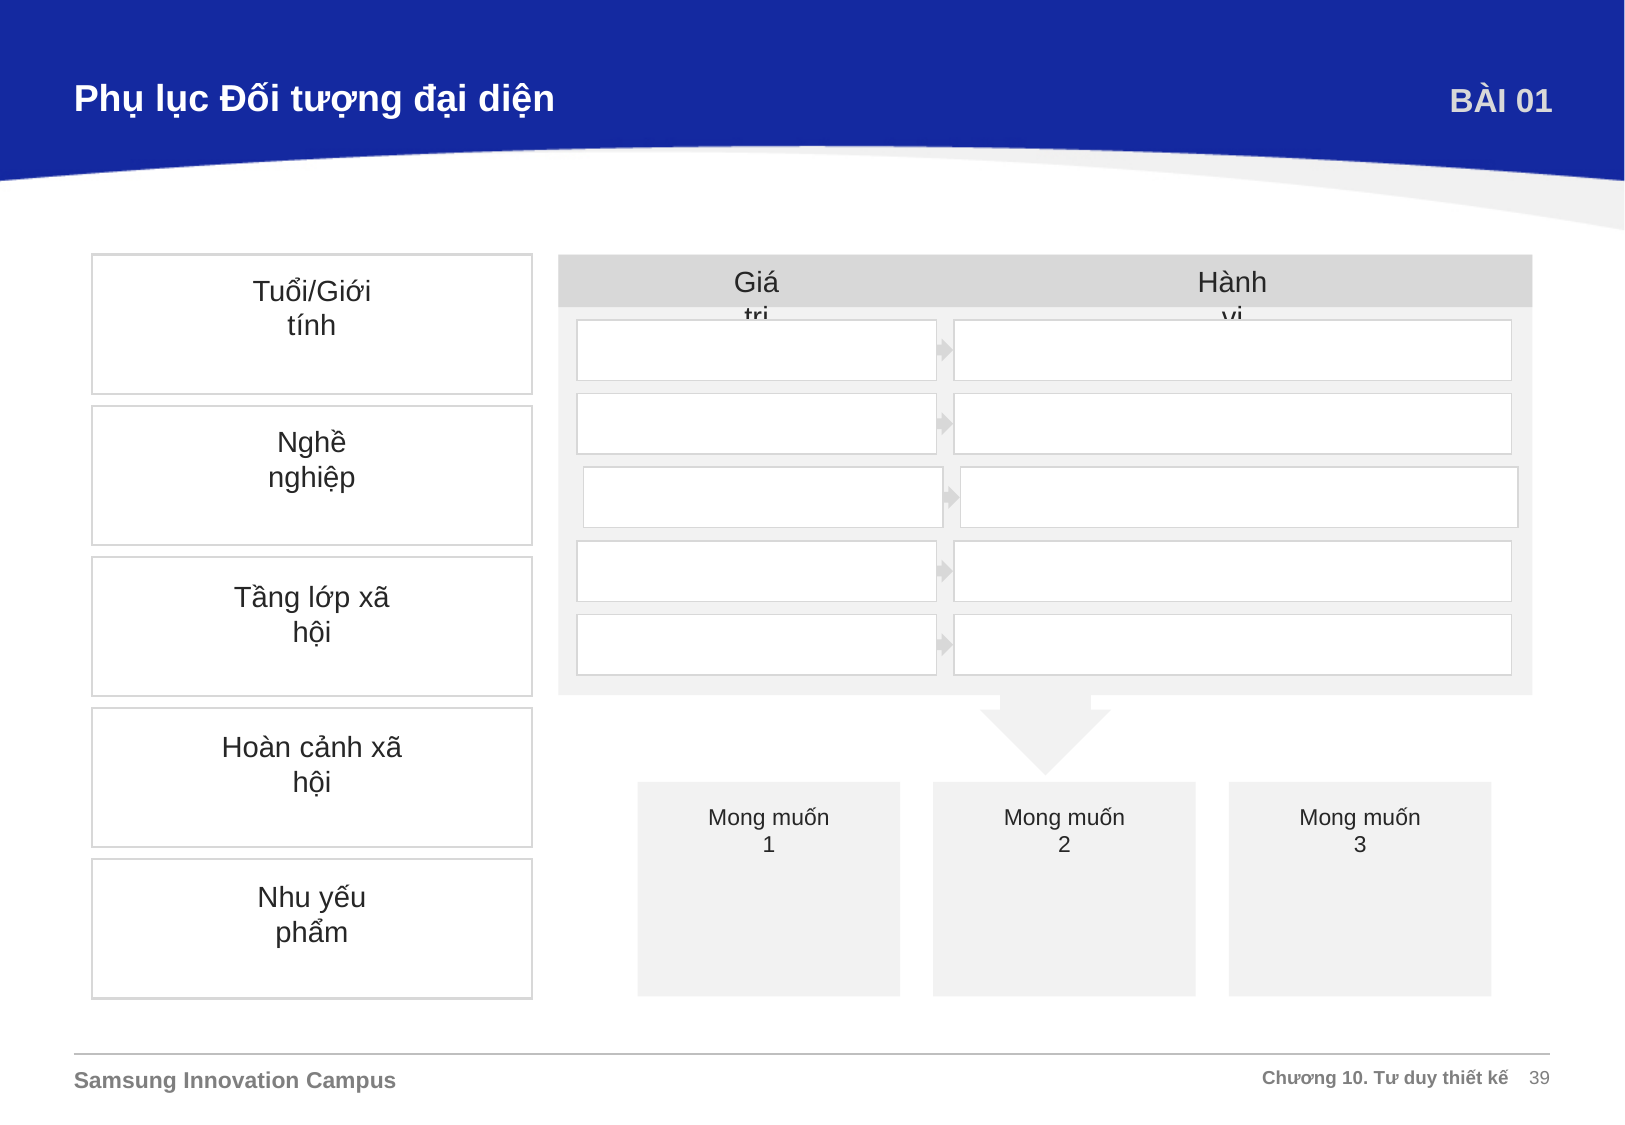

Phụ lục Đối tượng đại diện
BÀI 01

Giá trị
Hành vi
Tuổi/Giới tính

Nghề nghiệp

Tầng lớp xã hội

Hoàn cảnh xã hội

Mong muốn 1
Mong muốn 2
Mong muốn 3

Nhu yếu phẩm